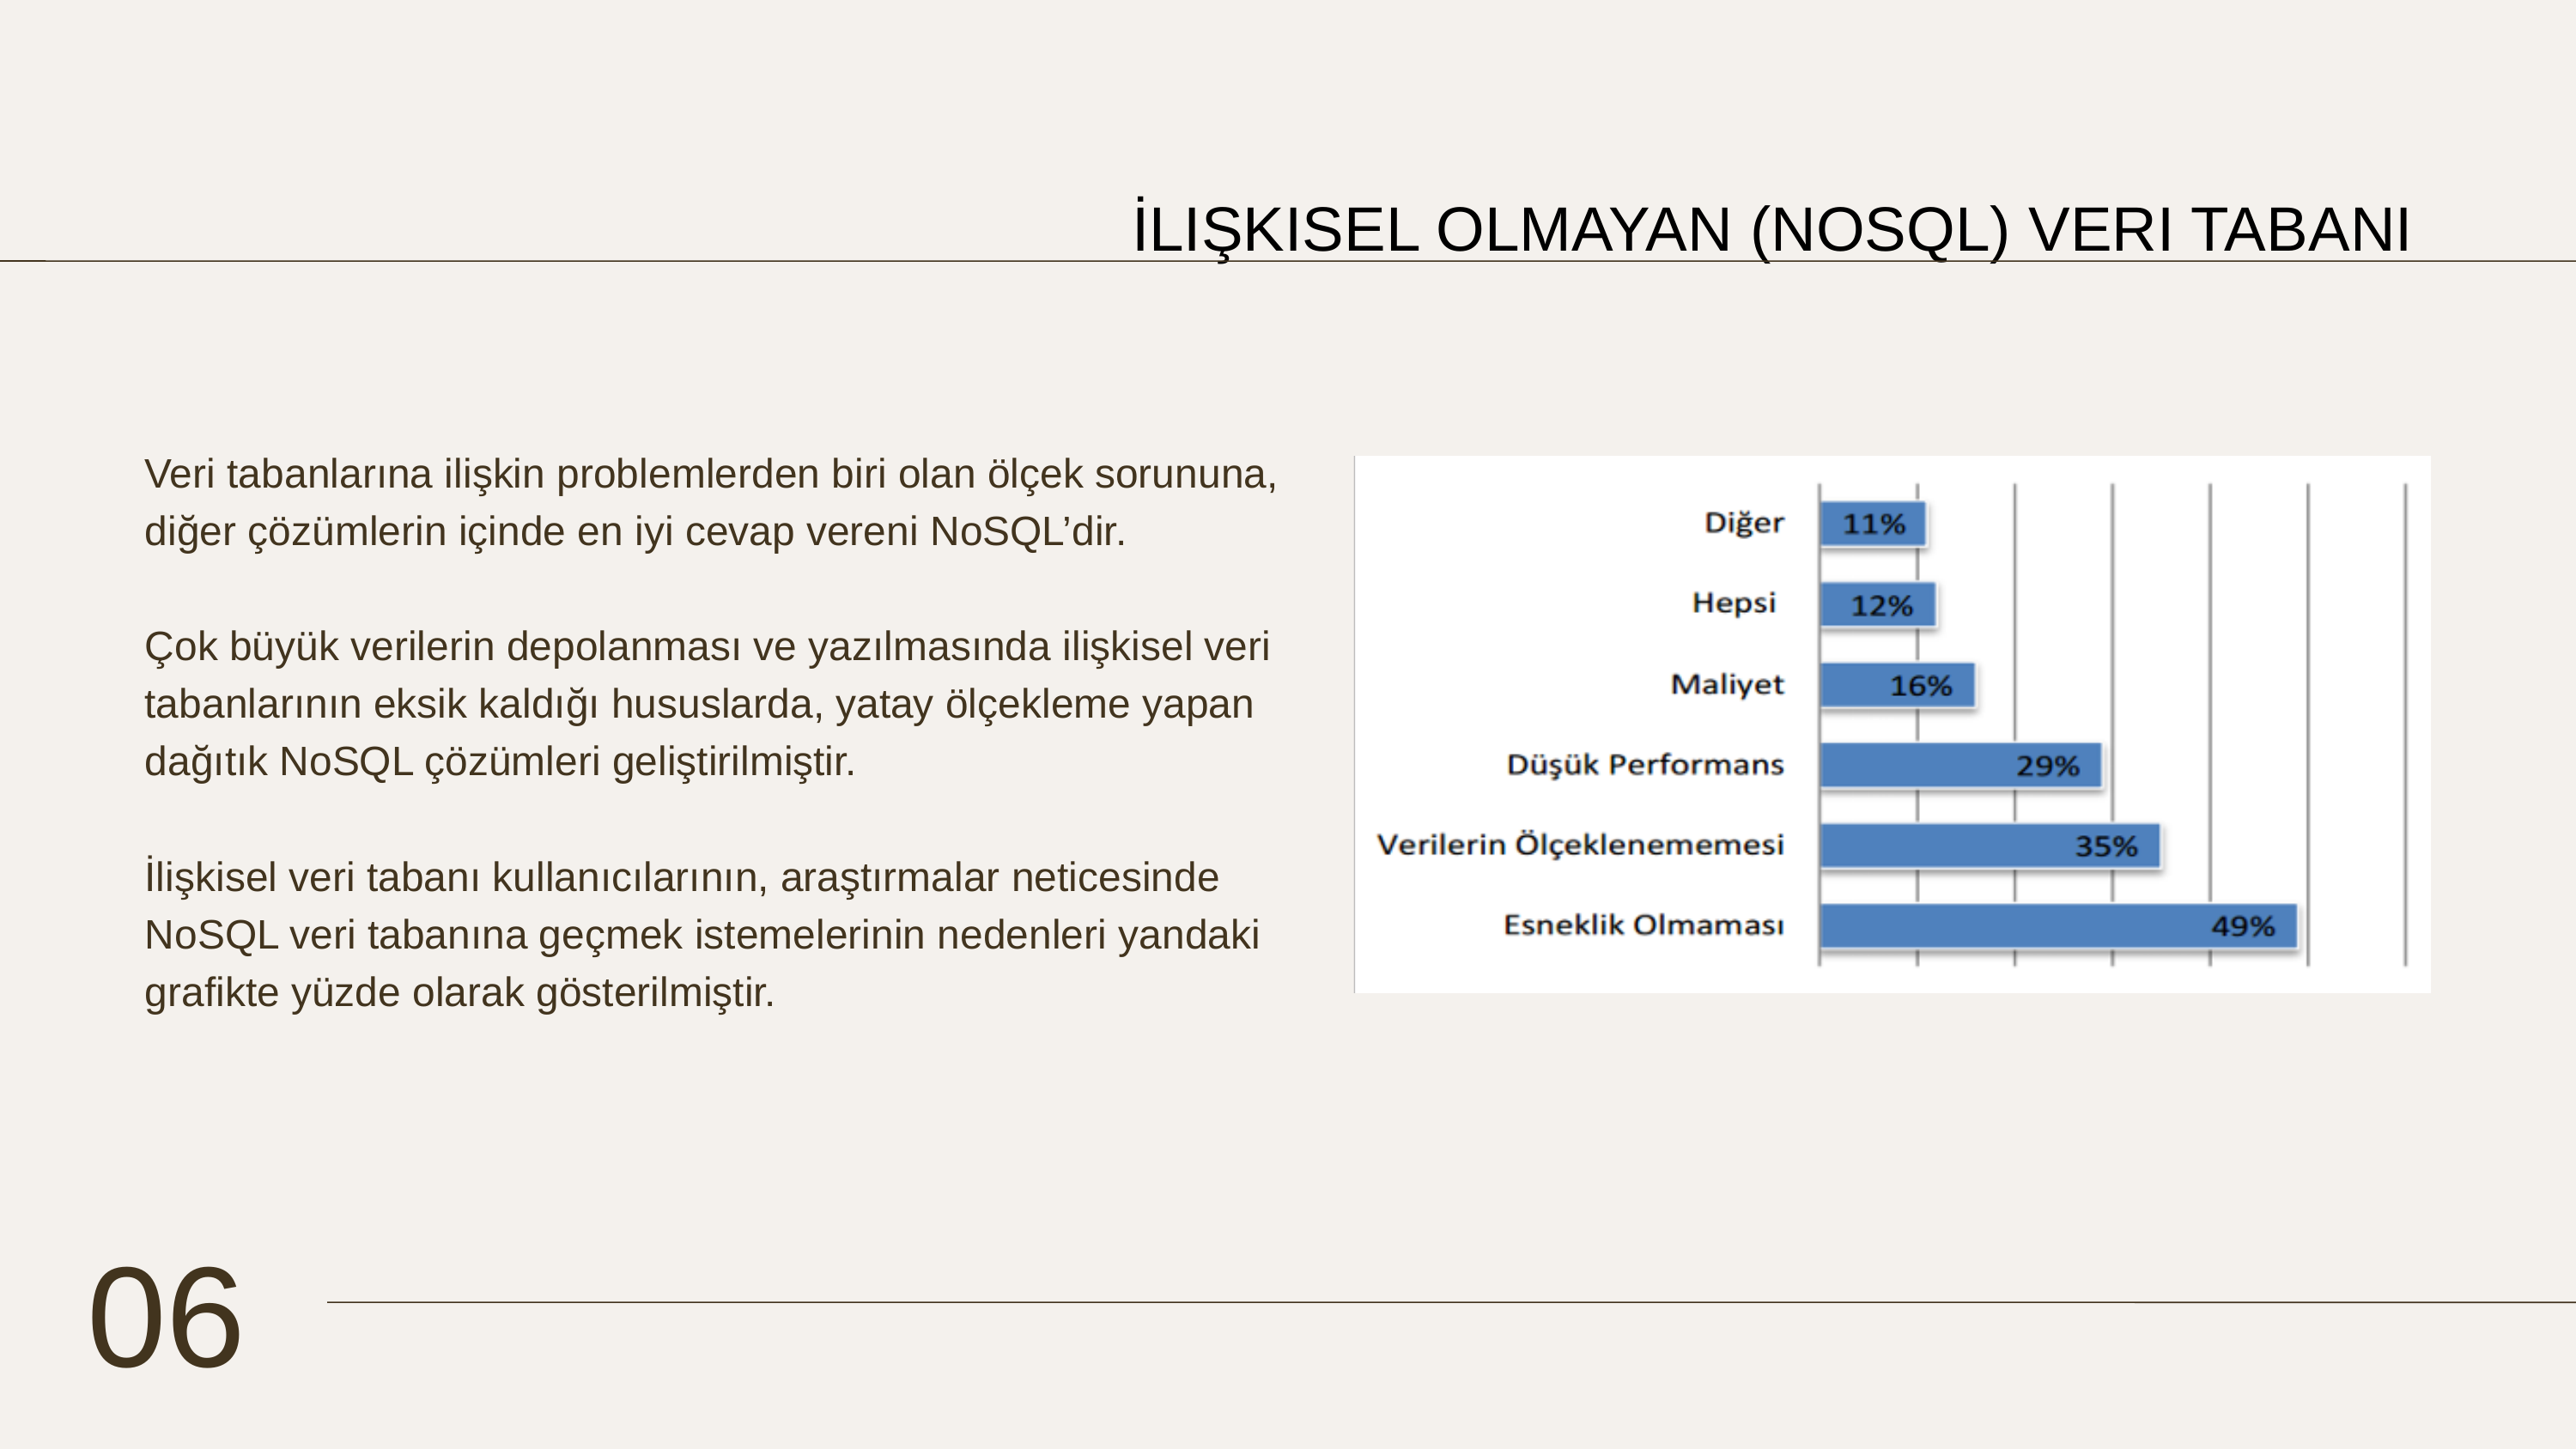

İLIŞKISEL OLMAYAN (NOSQL) VERI TABANI

Veri tabanlarına ilişkin problemlerden biri olan ölçek sorununa, diğer çözümlerin içinde en iyi cevap vereni NoSQL’dir.

Çok büyük verilerin depolanması ve yazılmasında ilişkisel veri tabanlarının eksik kaldığı hususlarda, yatay ölçekleme yapan dağıtık NoSQL çözümleri geliştirilmiştir.

İlişkisel veri tabanı kullanıcılarının, araştırmalar neticesinde NoSQL veri tabanına geçmek istemelerinin nedenleri yandaki grafikte yüzde olarak gösterilmiştir.

06